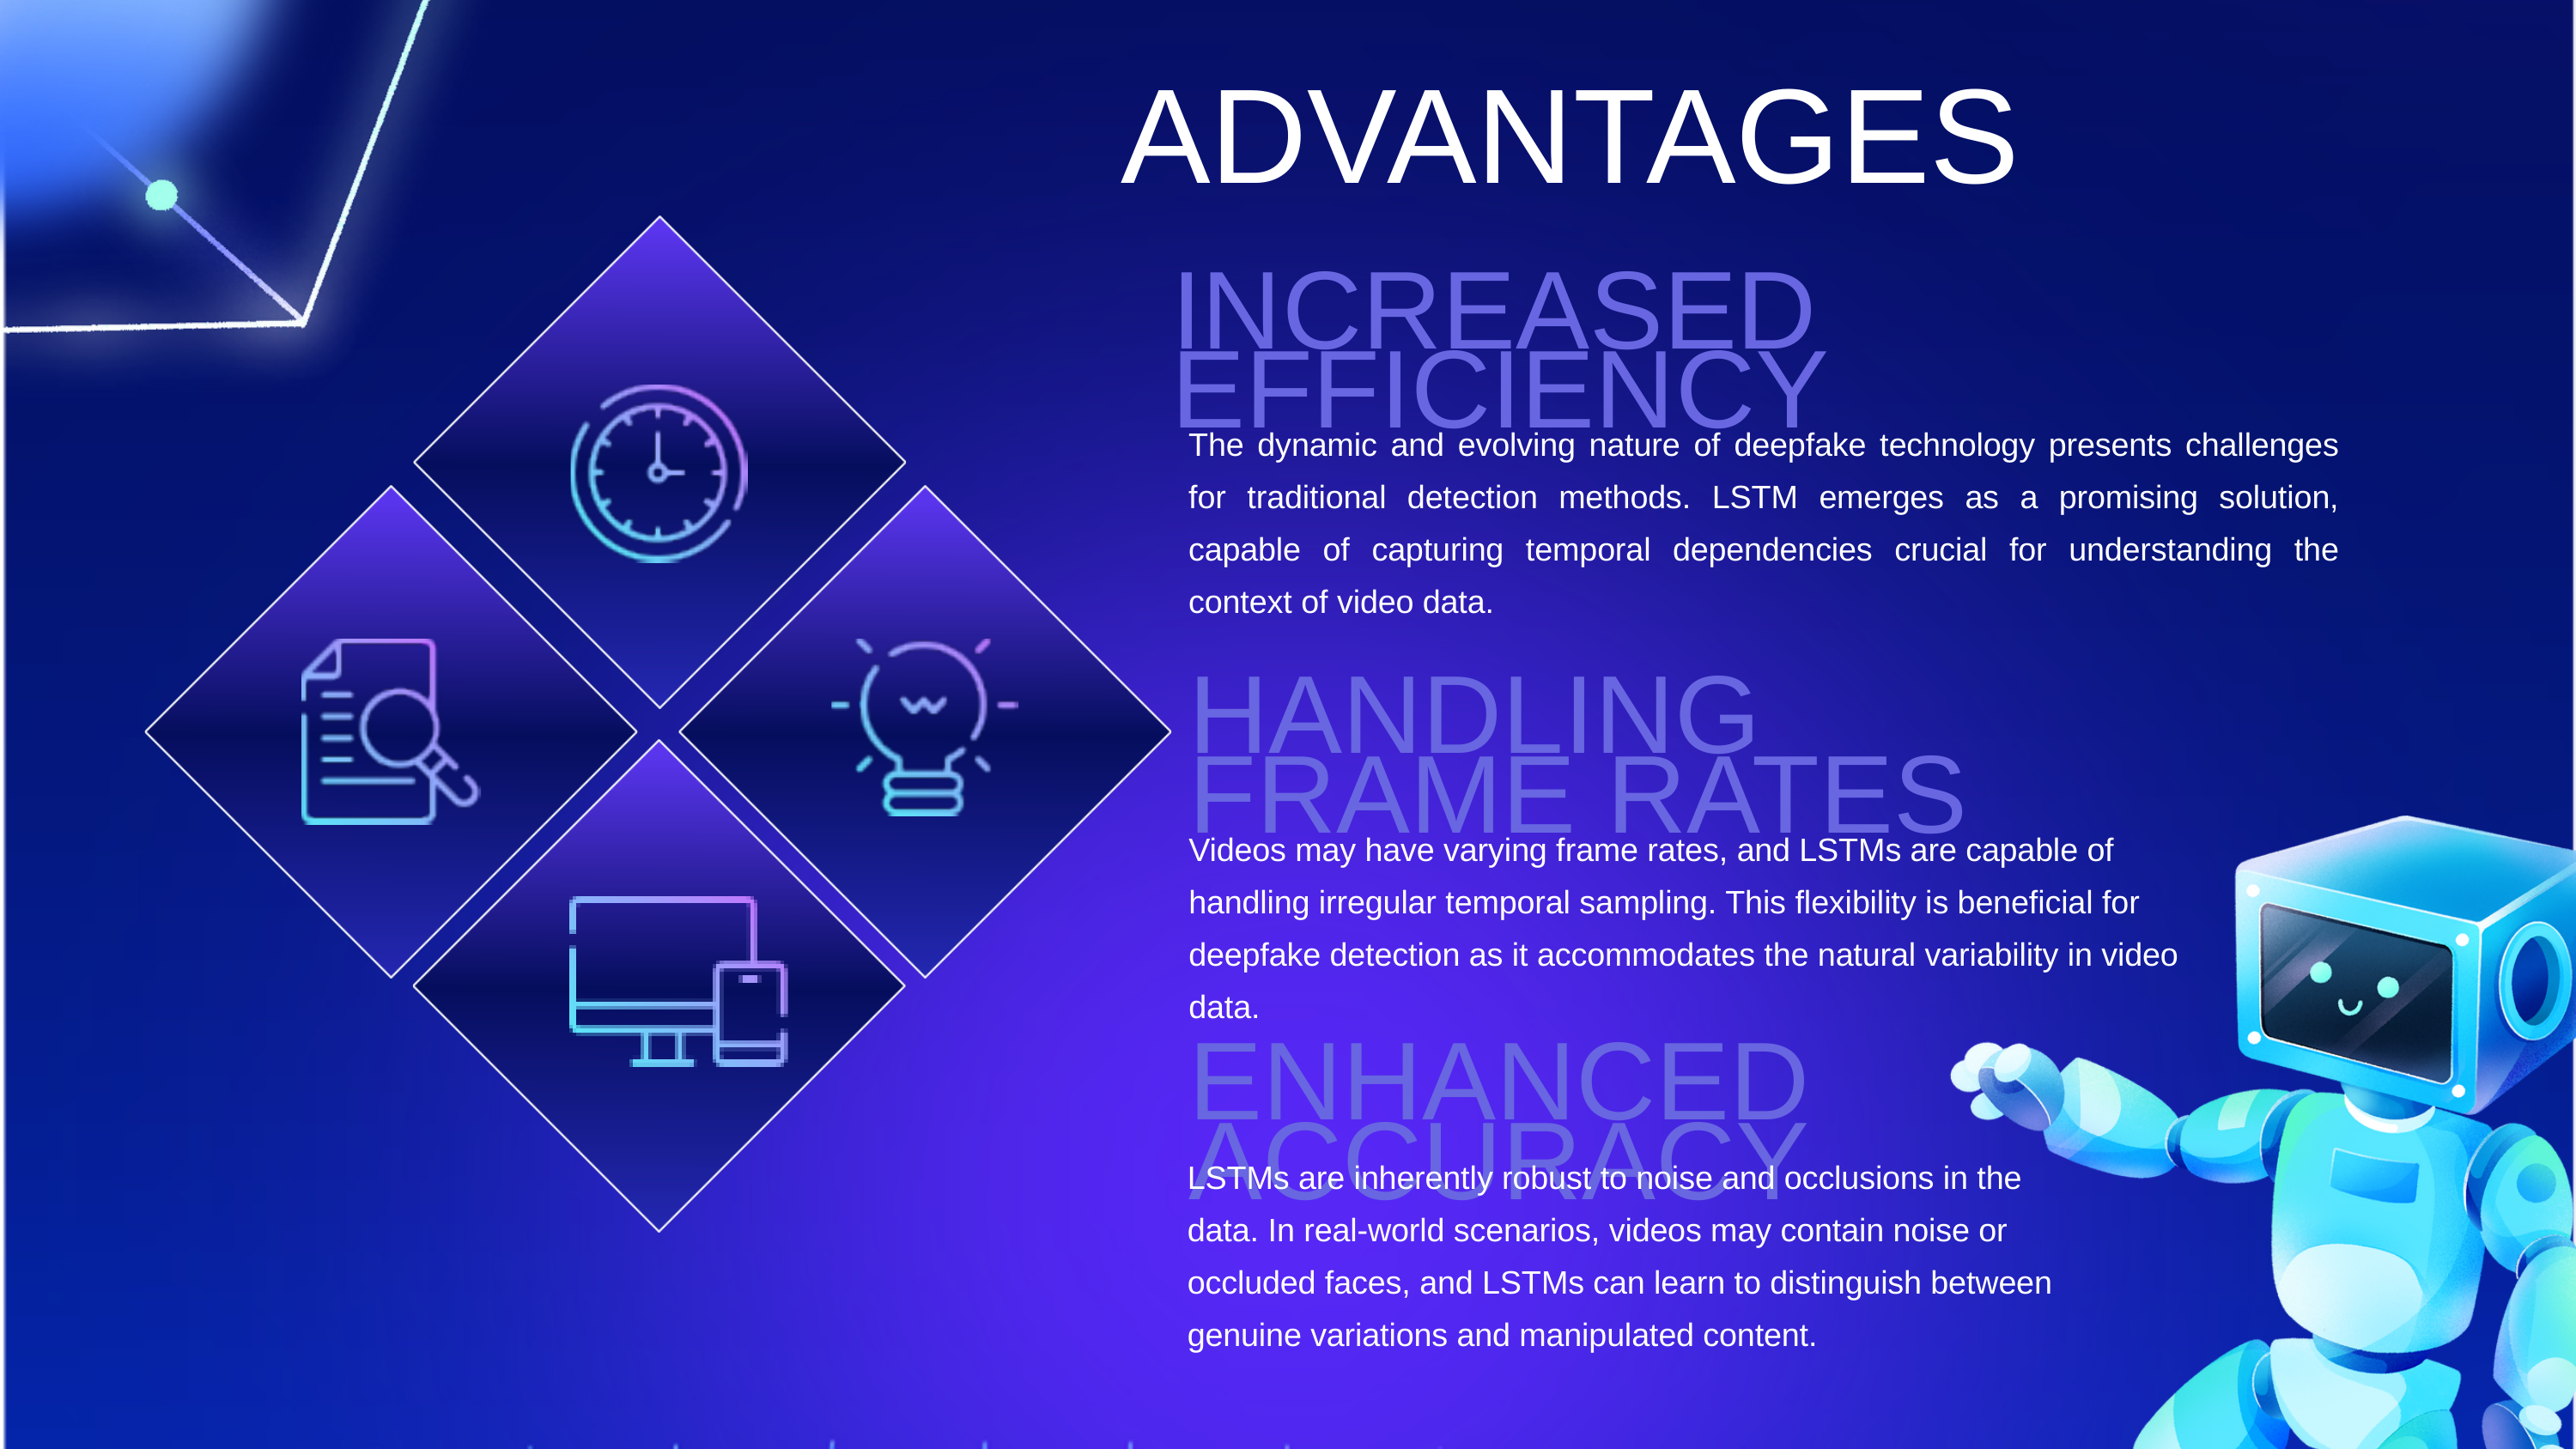

ADVANTAGES

INCREASED EFFICIENCY

The dynamic and evolving nature of deepfake technology presents challenges for traditional detection methods. LSTM emerges as a promising solution, capable of capturing temporal dependencies crucial for understanding the context of video data.

HANDLING FRAME RATES

Videos may have varying frame rates, and LSTMs are capable of handling irregular temporal sampling. This flexibility is beneficial for deepfake detection as it accommodates the natural variability in video data.

ENHANCED ACCURACY
LSTMs are inherently robust to noise and occlusions in the data. In real-world scenarios, videos may contain noise or occluded faces, and LSTMs can learn to distinguish between genuine variations and manipulated content.